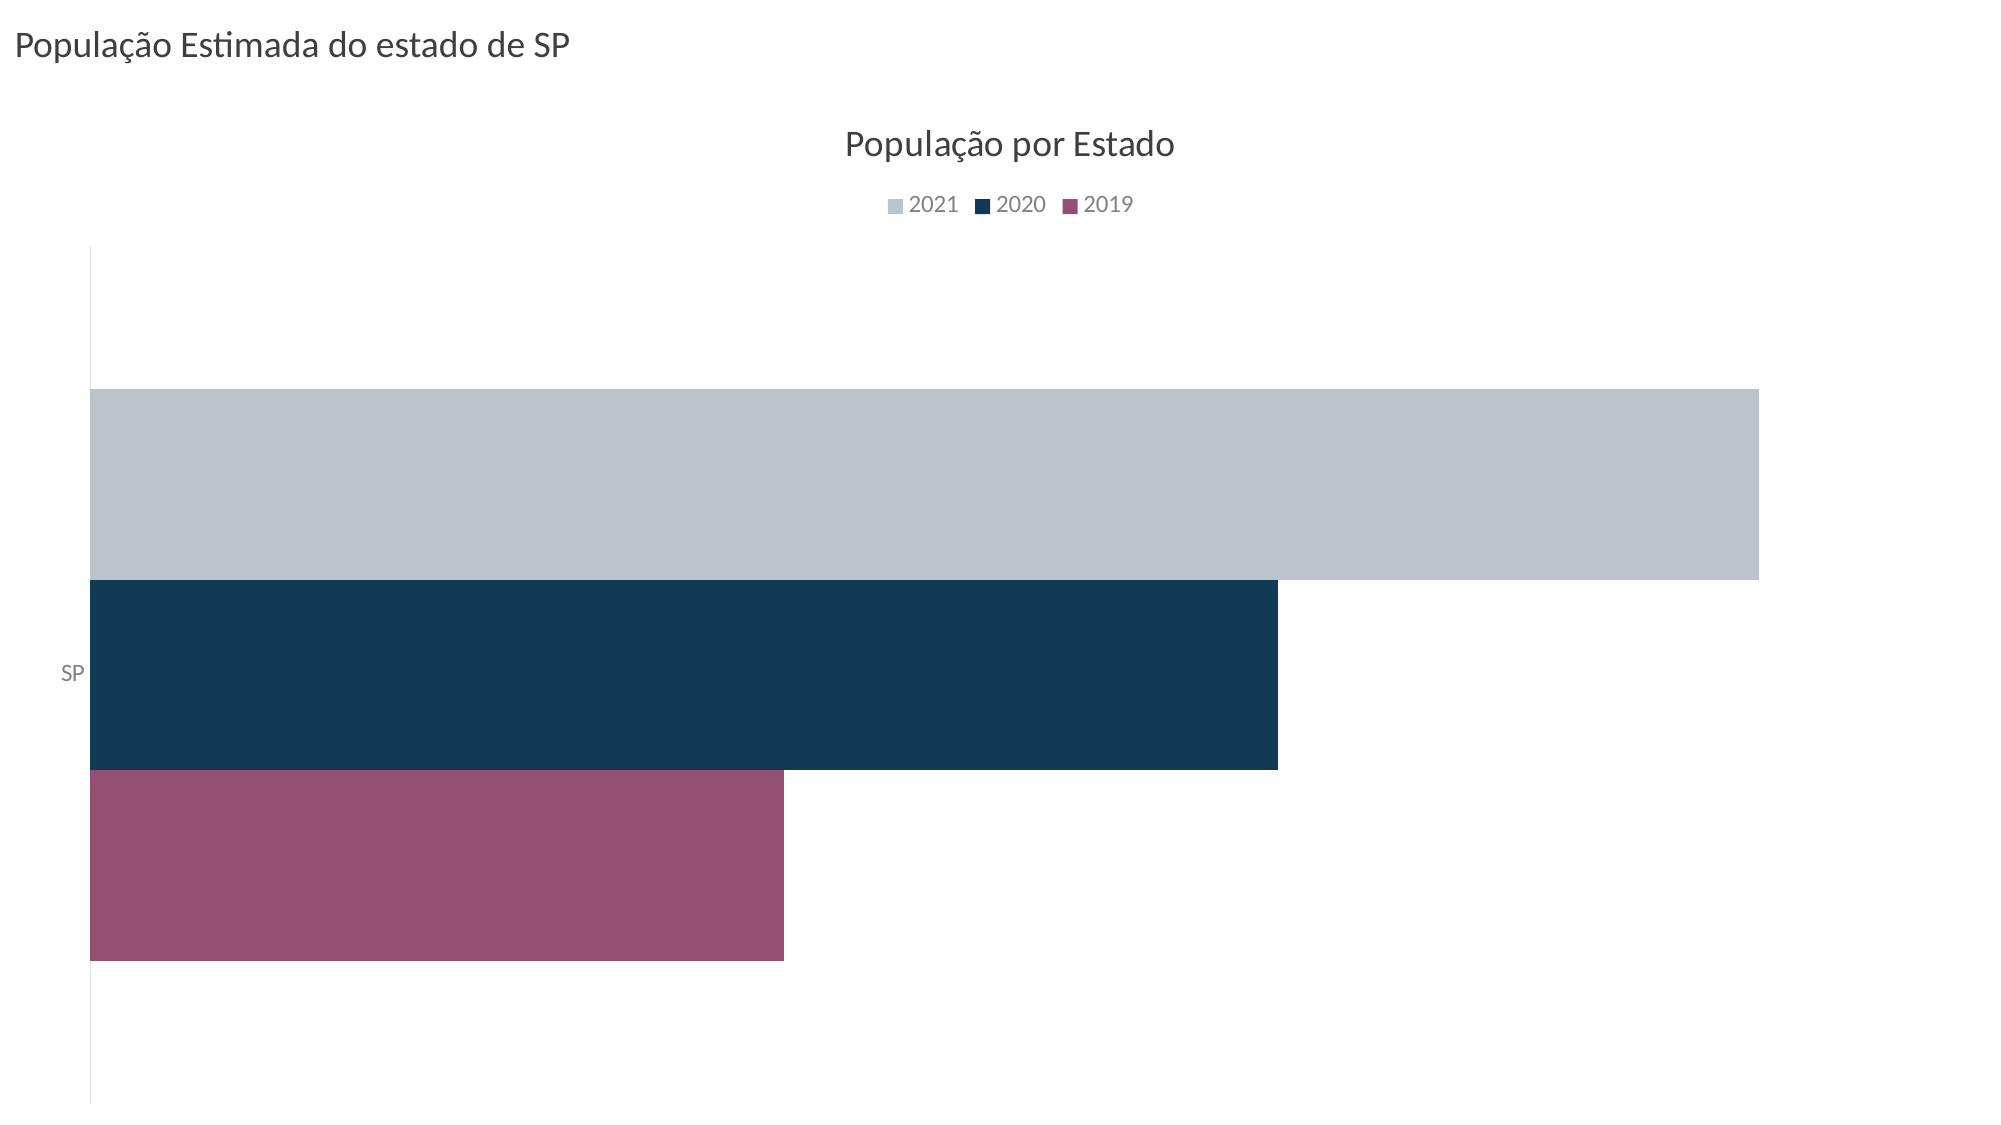

População Estimada do estado de SP

### Chart: População por Estado

| Category | 2019 | 2020 | 2021 |
|---|---|---|---|
| SP | 45919049.0 | 46289333.0 | 46649132.0 |